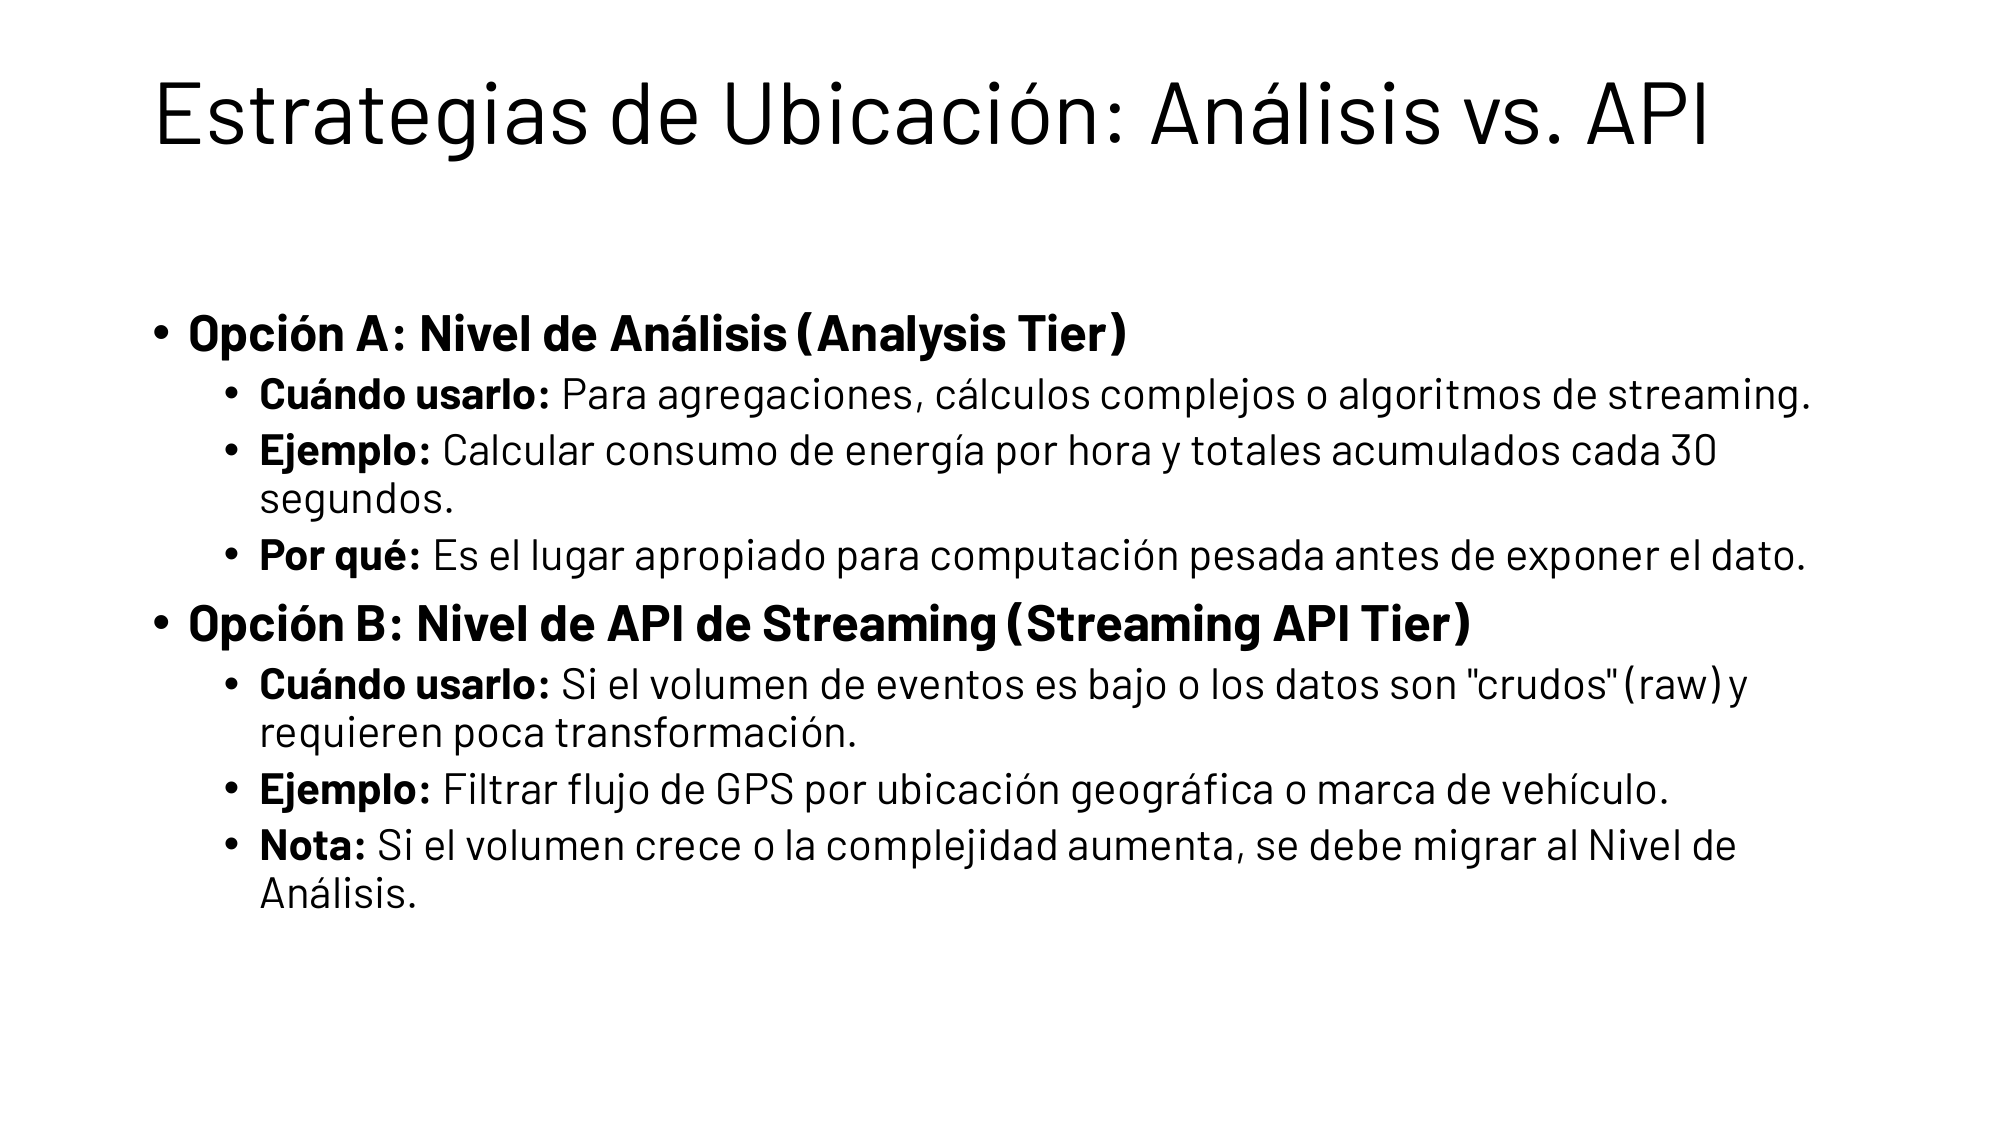

# Estrategias de Ubicación: Análisis vs. API
Opción A: Nivel de Análisis (Analysis Tier)
Cuándo usarlo: Para agregaciones, cálculos complejos o algoritmos de streaming.
Ejemplo: Calcular consumo de energía por hora y totales acumulados cada 30 segundos.
Por qué: Es el lugar apropiado para computación pesada antes de exponer el dato.
Opción B: Nivel de API de Streaming (Streaming API Tier)
Cuándo usarlo: Si el volumen de eventos es bajo o los datos son "crudos" (raw) y requieren poca transformación.
Ejemplo: Filtrar flujo de GPS por ubicación geográfica o marca de vehículo.
Nota: Si el volumen crece o la complejidad aumenta, se debe migrar al Nivel de Análisis.